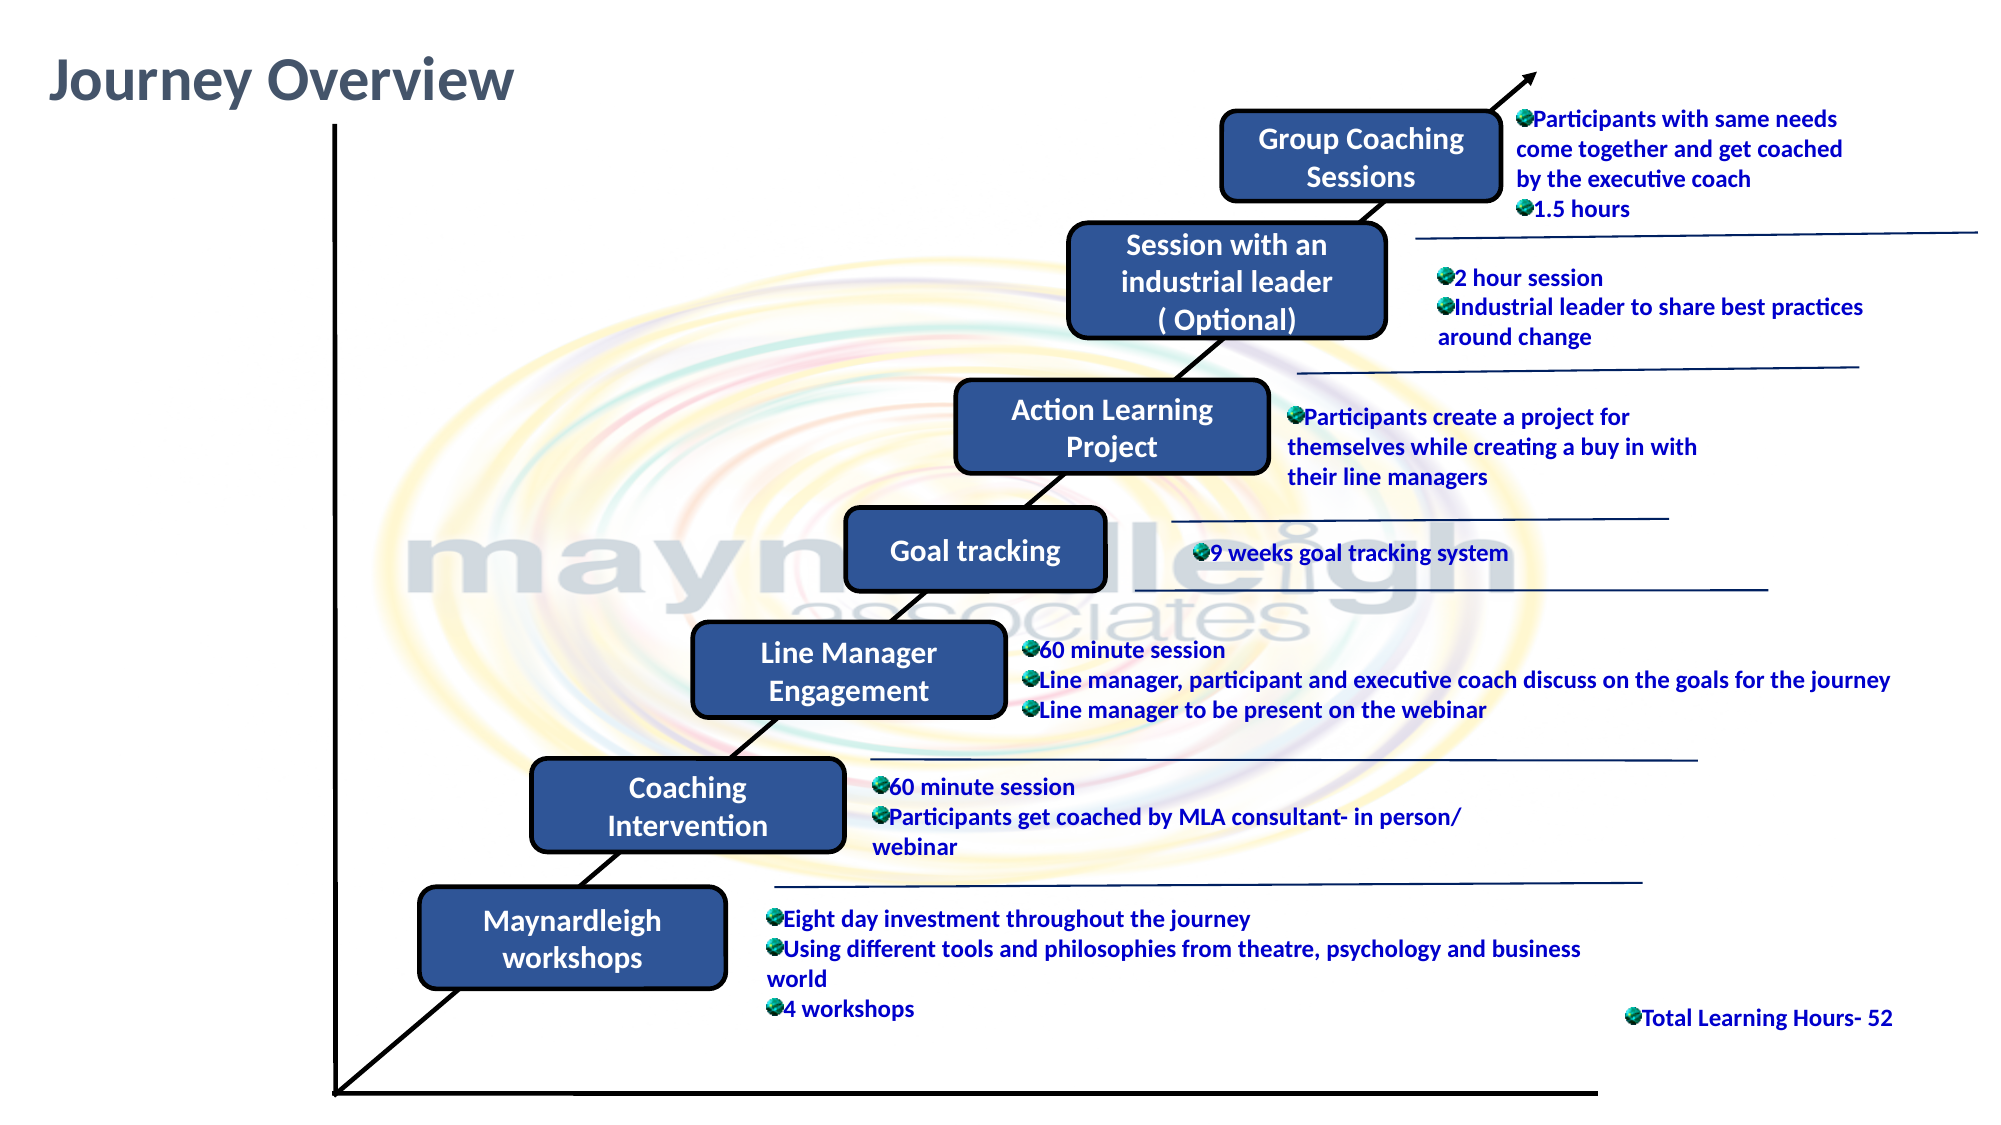

Journey Overview
Participants with same needs come together and get coached by the executive coach
1.5 hours
Group Coaching Sessions

Session with an industrial leader ( Optional)
2 hour session
Industrial leader to share best practices around change
Action Learning Project
Participants create a project for themselves while creating a buy in with their line managers
Goal tracking
9 weeks goal tracking system
Line Manager Engagement
60 minute session
Line manager, participant and executive coach discuss on the goals for the journey
Line manager to be present on the webinar
Coaching Intervention
60 minute session
Participants get coached by MLA consultant- in person/ webinar
Maynardleigh workshops
Eight day investment throughout the journey
Using different tools and philosophies from theatre, psychology and business world
4 workshops
Total Learning Hours- 52